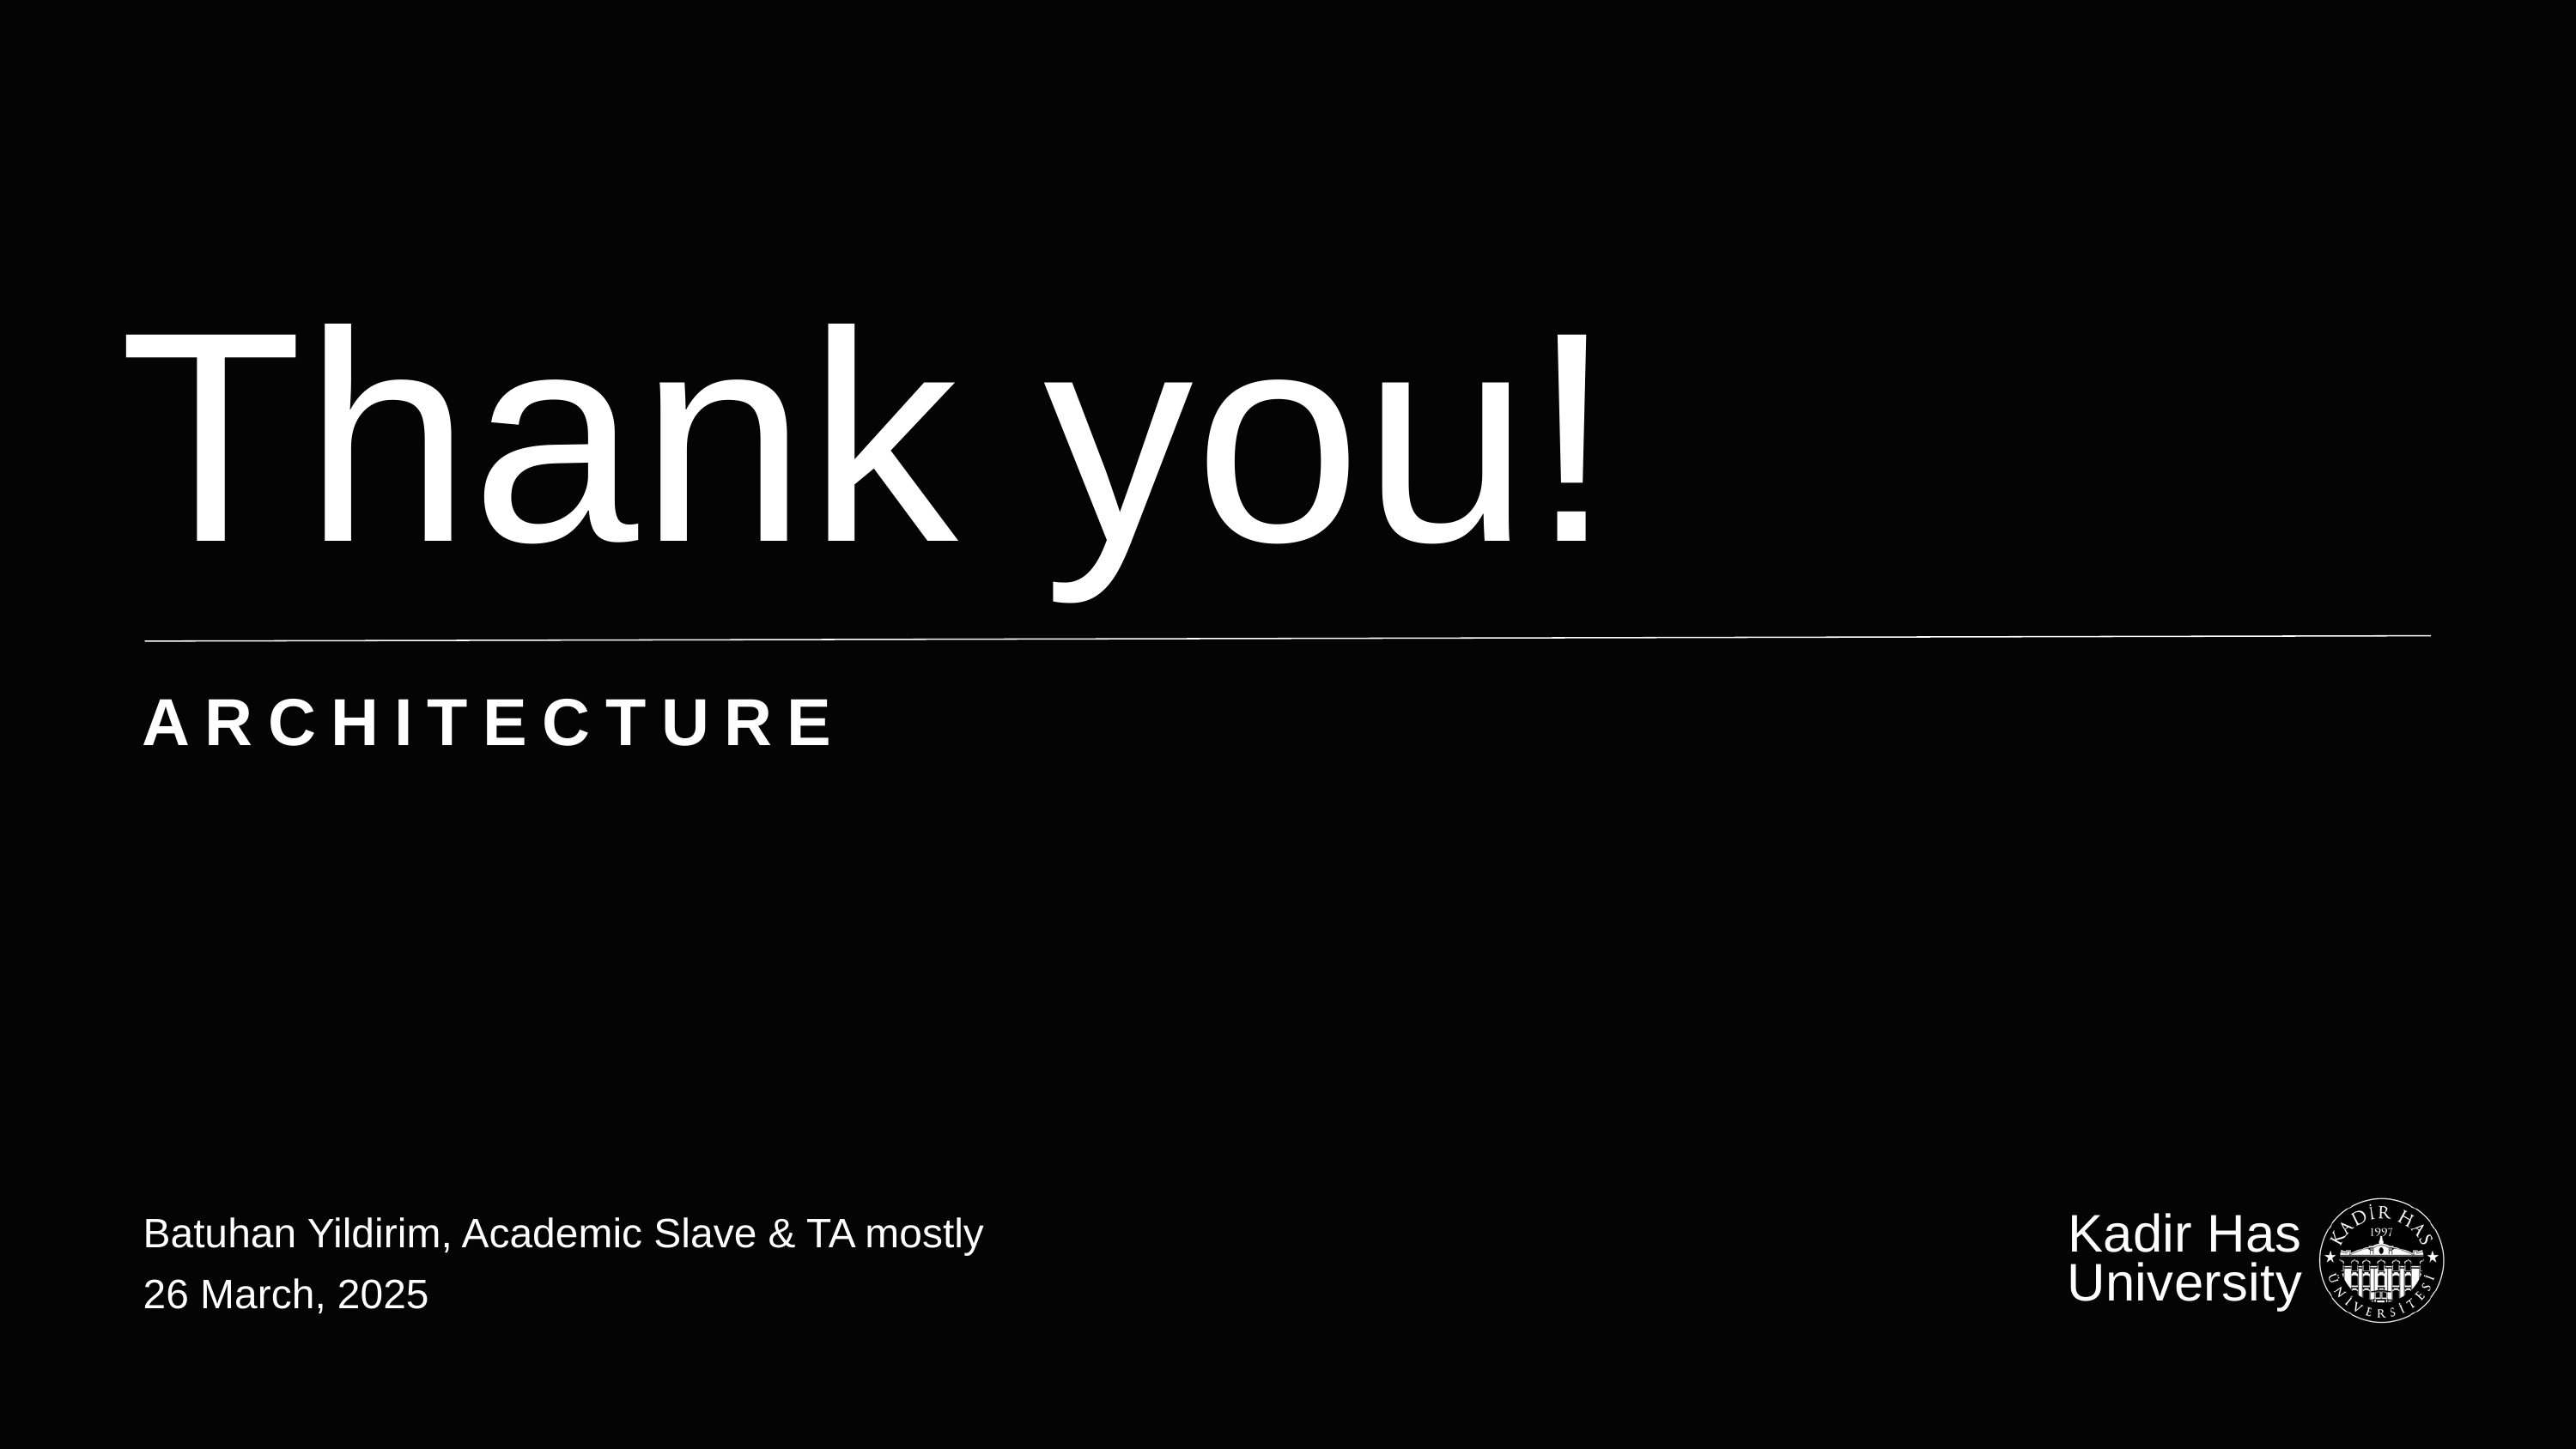

Thank you!

ARCHITECTURE

Kadir Has
University
Batuhan Yildirim, Academic Slave & TA mostly
26 March, 2025